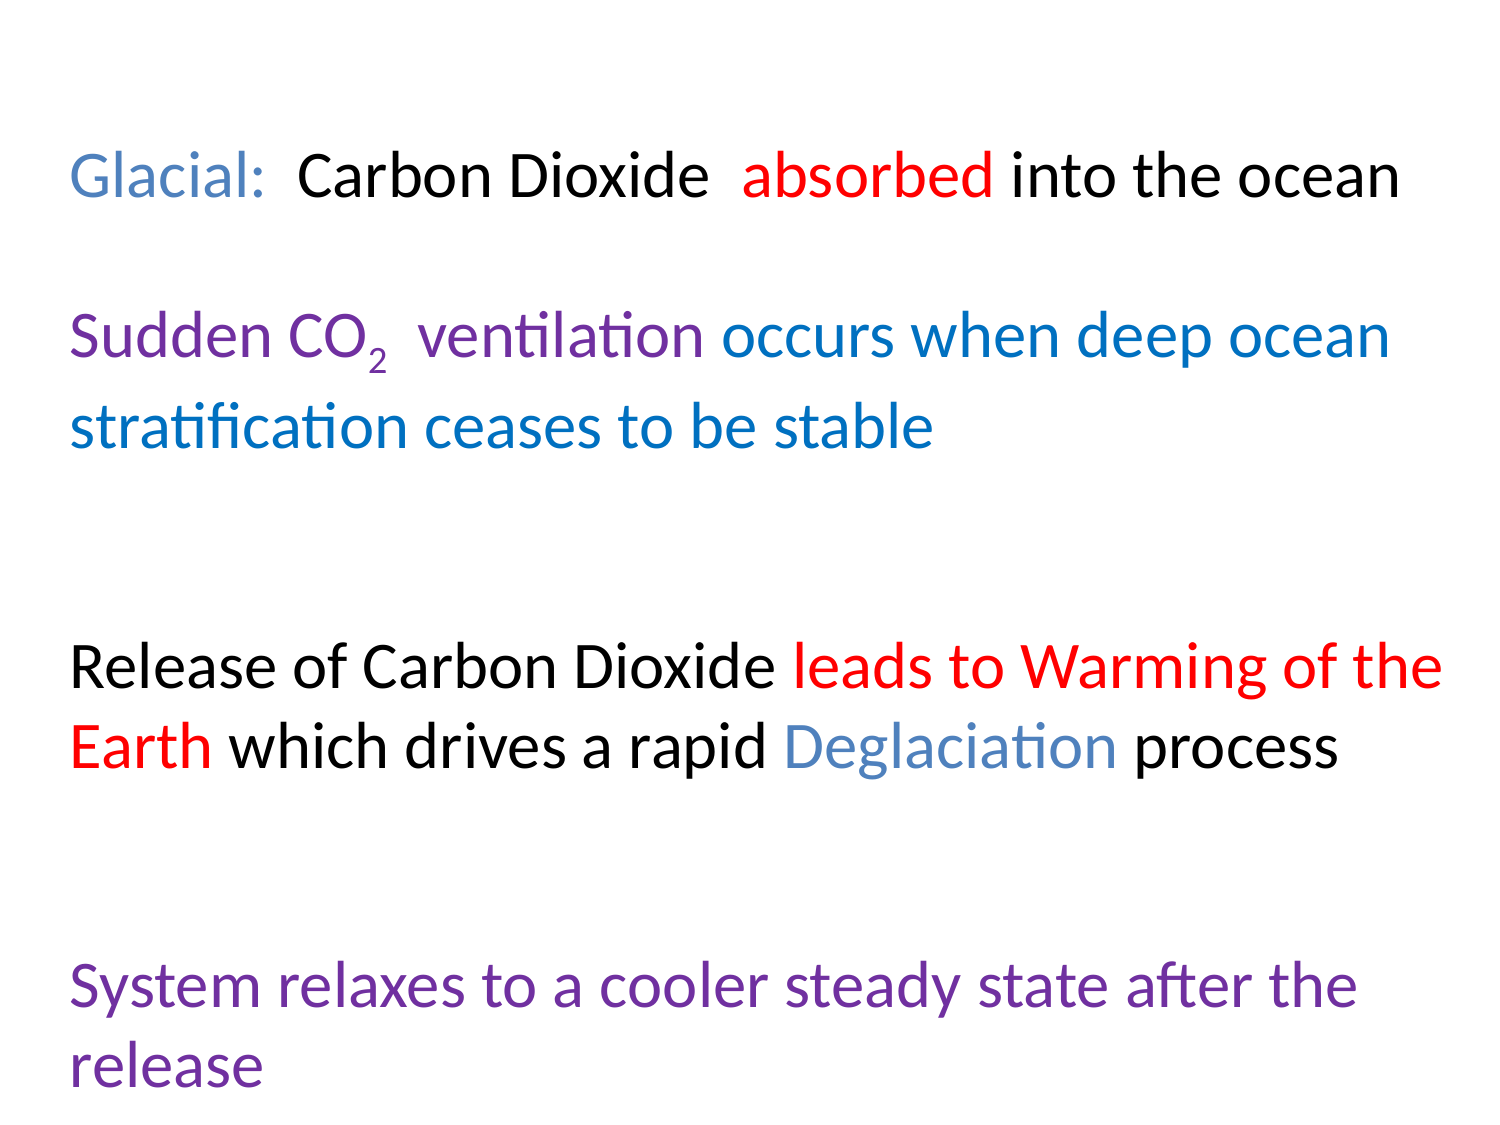

Glacial:  Carbon Dioxide  absorbed into the ocean

Sudden CO2  ventilation occurs when deep ocean stratification ceases to be stable

Release of Carbon Dioxide leads to Warming of the Earth which drives a rapid Deglaciation process

System relaxes to a cooler steady state after the release